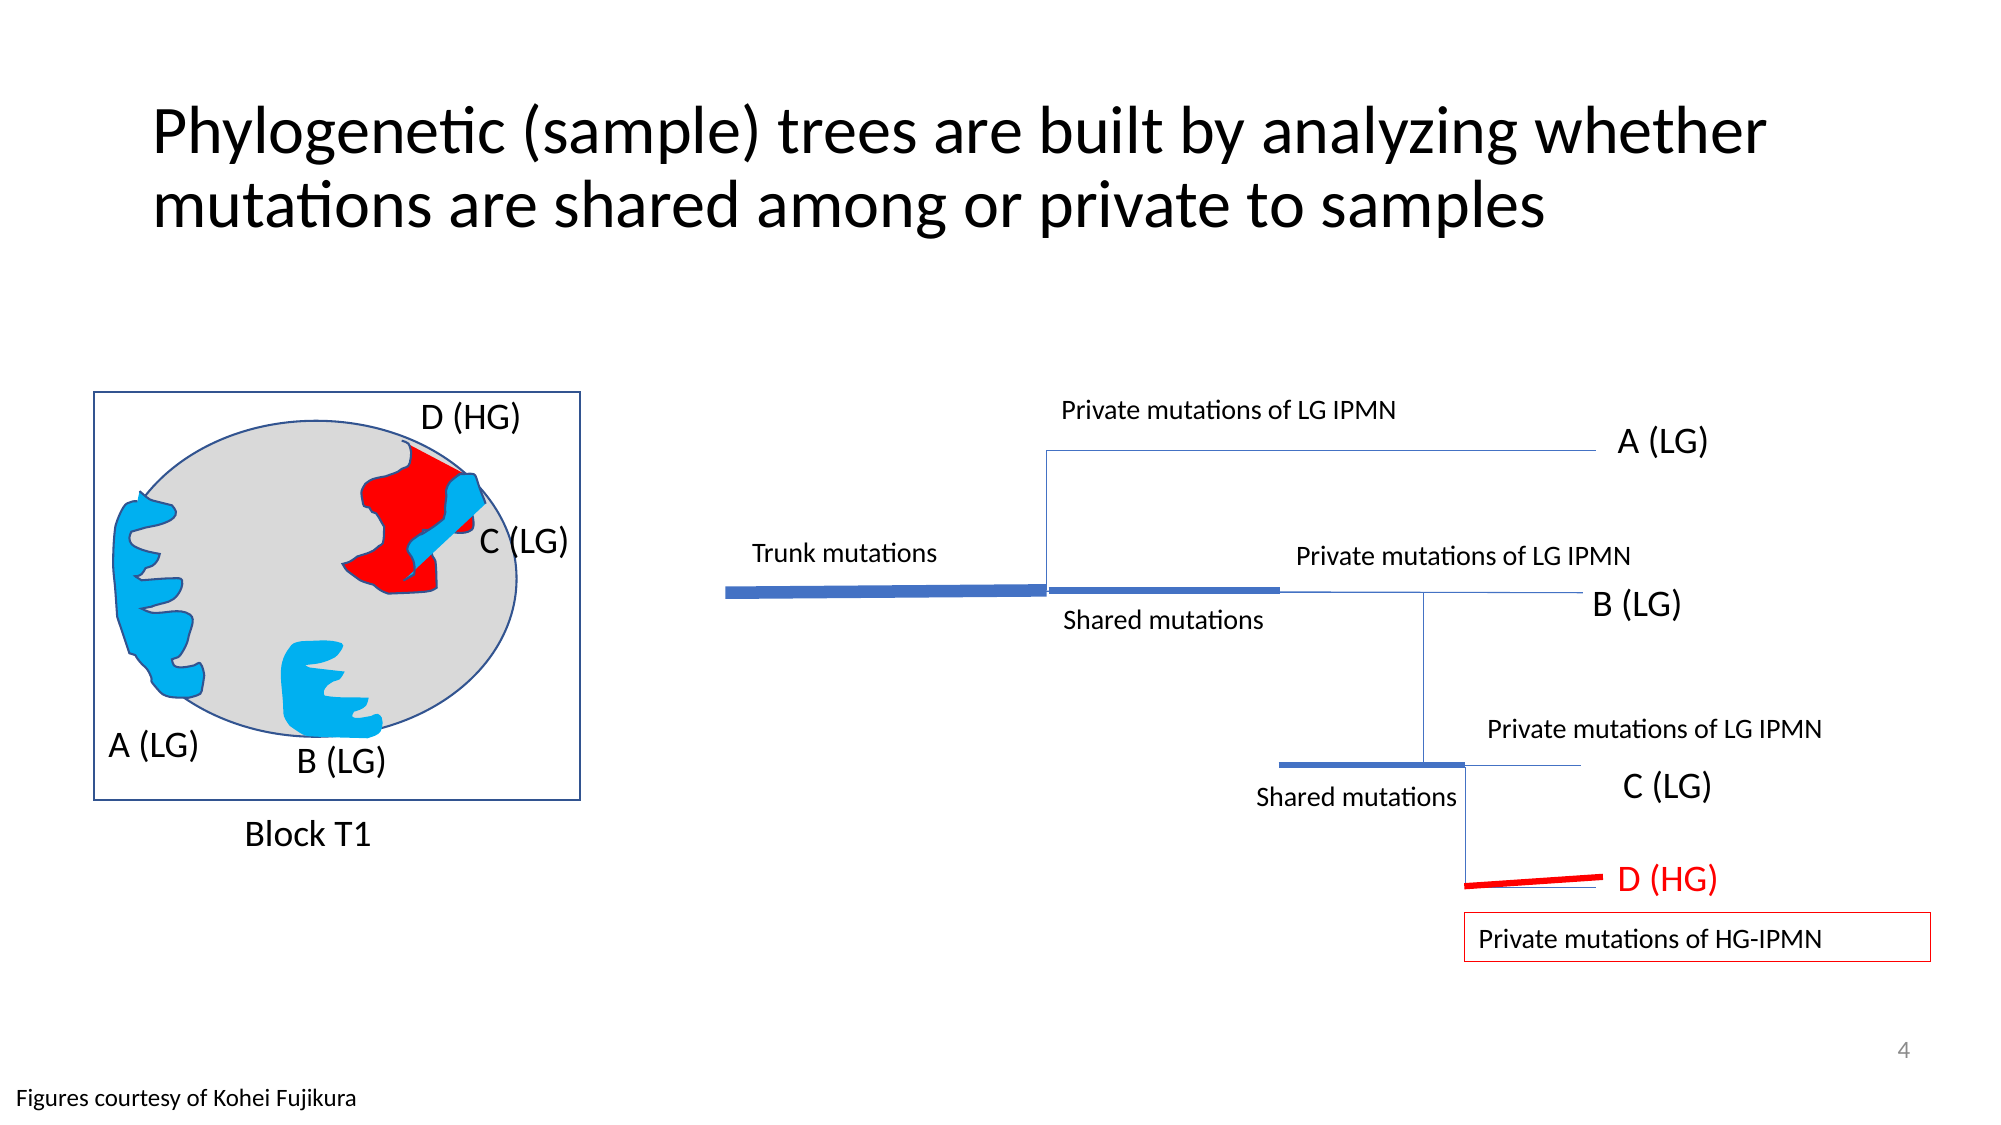

# Phylogenetic (sample) trees are built by analyzing whether mutations are shared among or private to samples
D (HG)

C (LG)

A (LG)
B (LG)
Block T1
Private mutations of LG IPMN
A (LG)
Trunk mutations
Private mutations of LG IPMN
B (LG)
Shared mutations
Private mutations of LG IPMN
C (LG)
Shared mutations
D (HG)
Private mutations of HG-IPMN
4
Figures courtesy of Kohei Fujikura